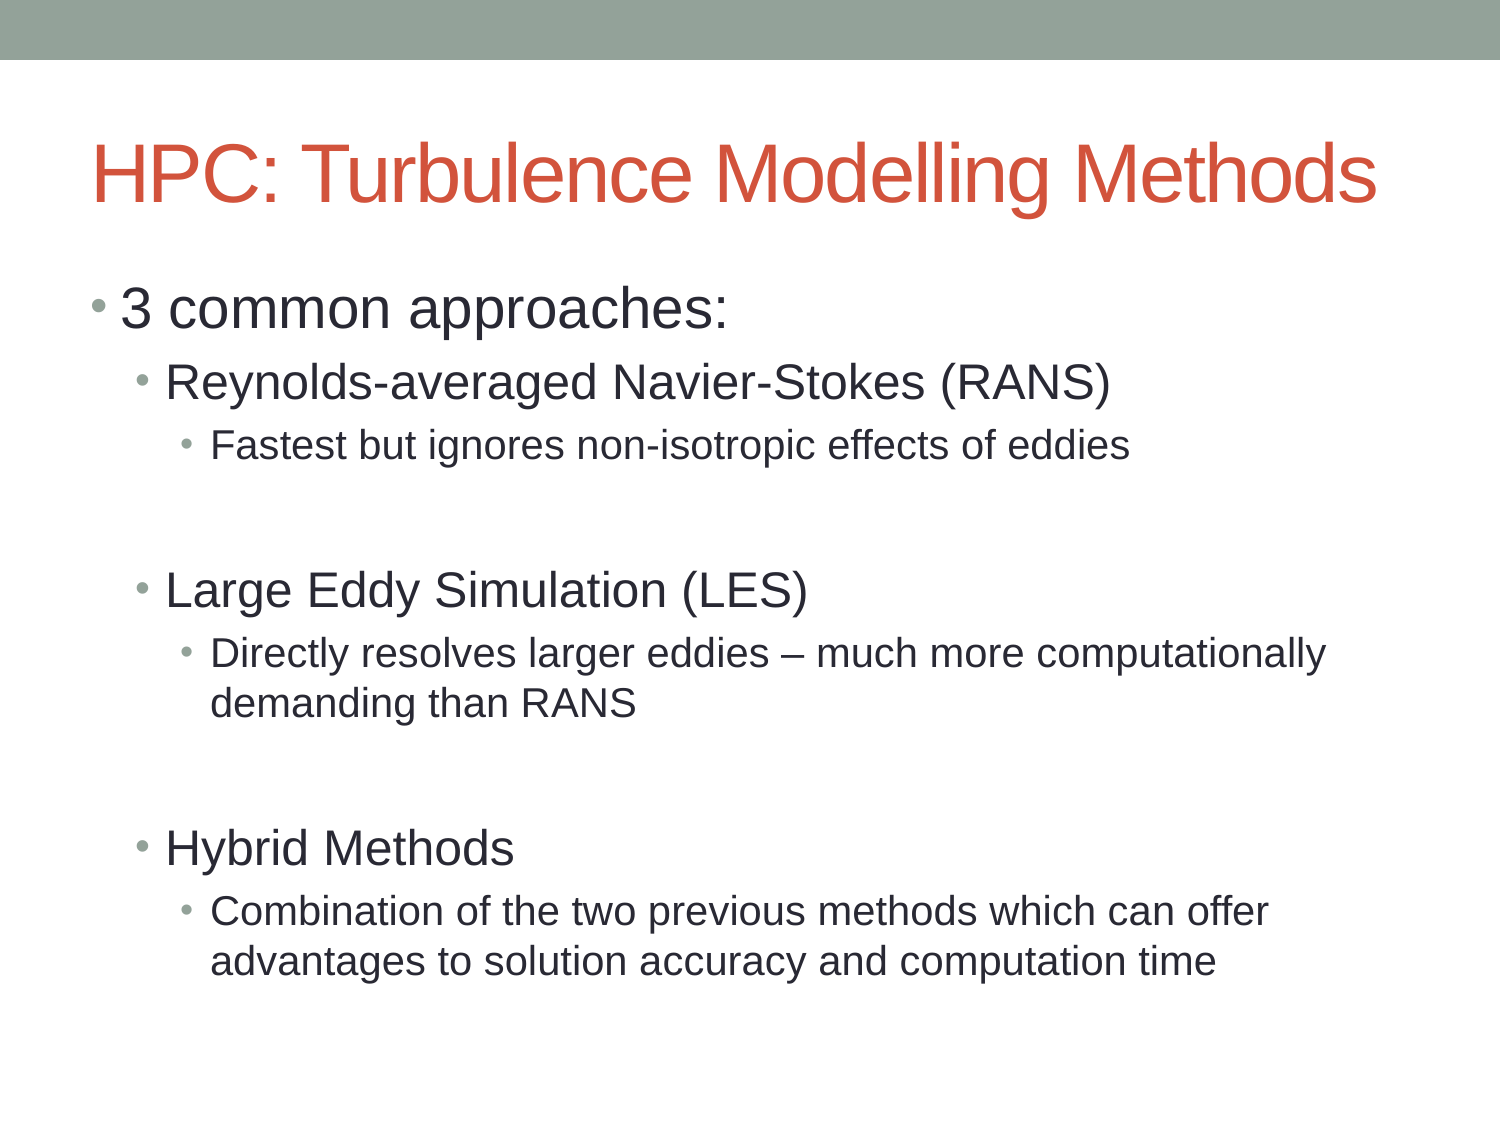

# HPC: Turbulence Modelling Methods
3 common approaches:
Reynolds-averaged Navier-Stokes (RANS)
Fastest but ignores non-isotropic effects of eddies

Large Eddy Simulation (LES)
Directly resolves larger eddies – much more computationally demanding than RANS

Hybrid Methods
Combination of the two previous methods which can offer advantages to solution accuracy and computation time